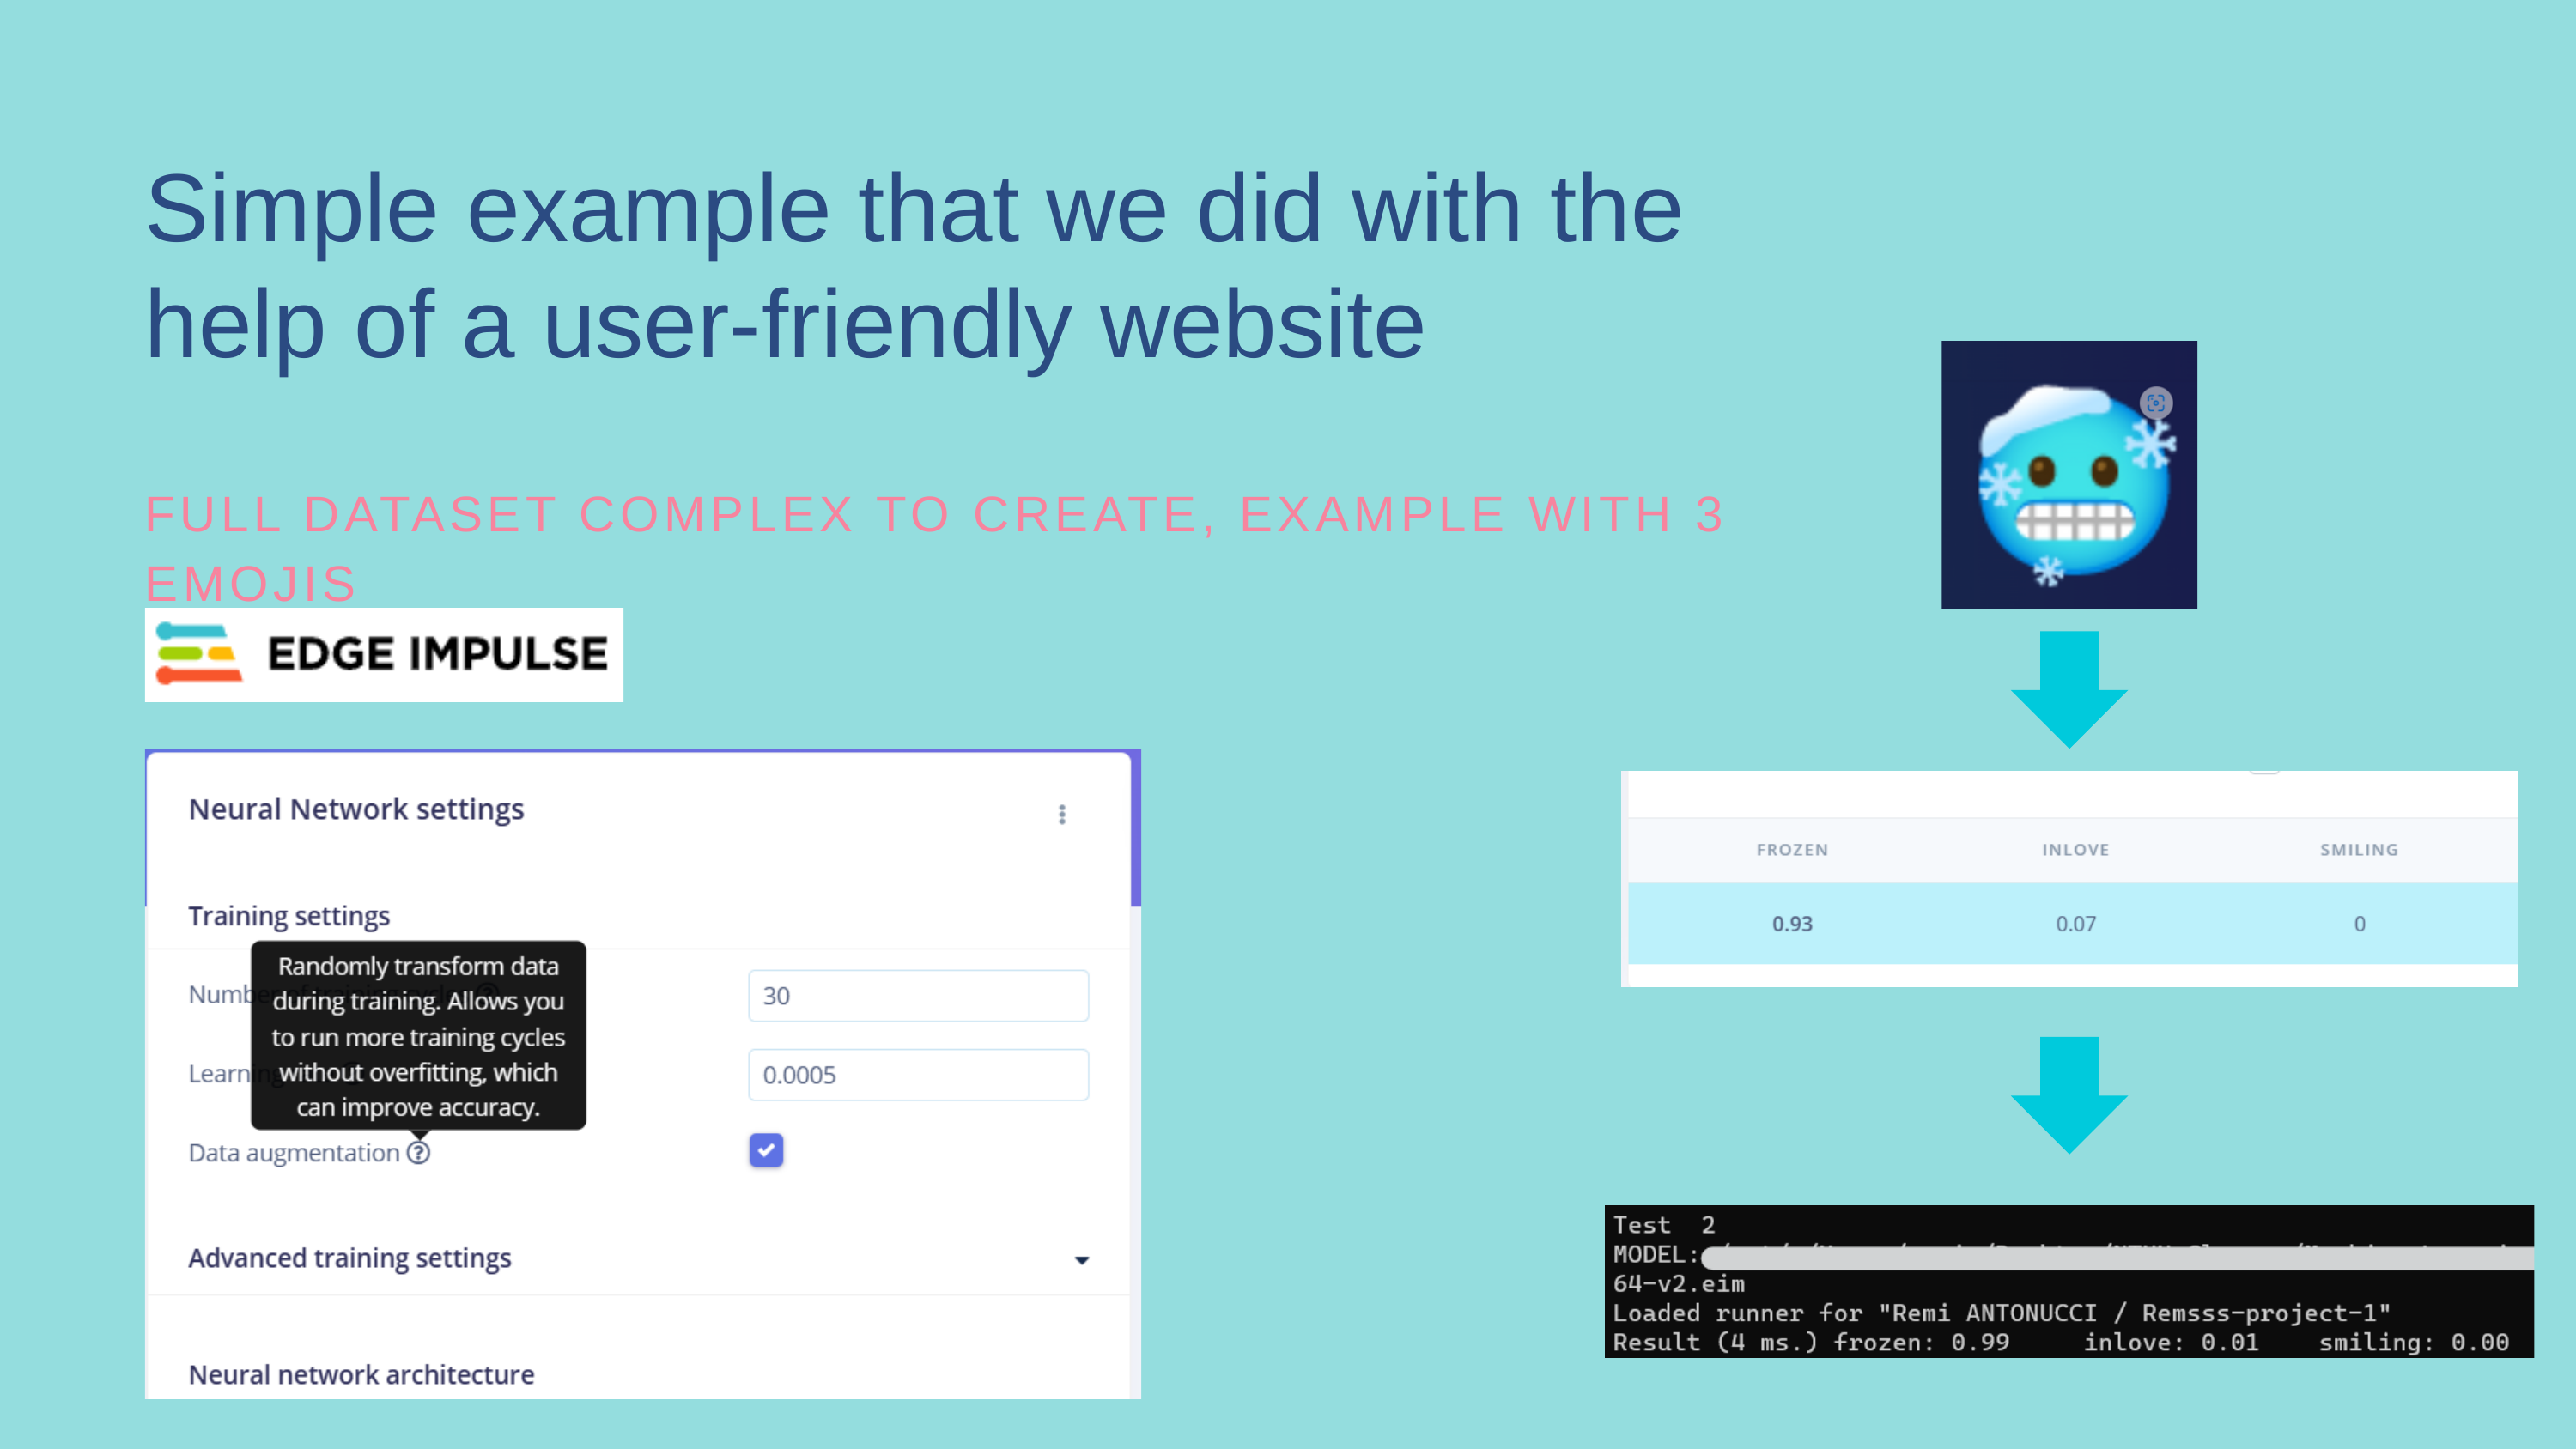

Simple example that we did with the help of a user-friendly website
FULL DATASET COMPLEX TO CREATE, EXAMPLE WITH 3 EMOJIS